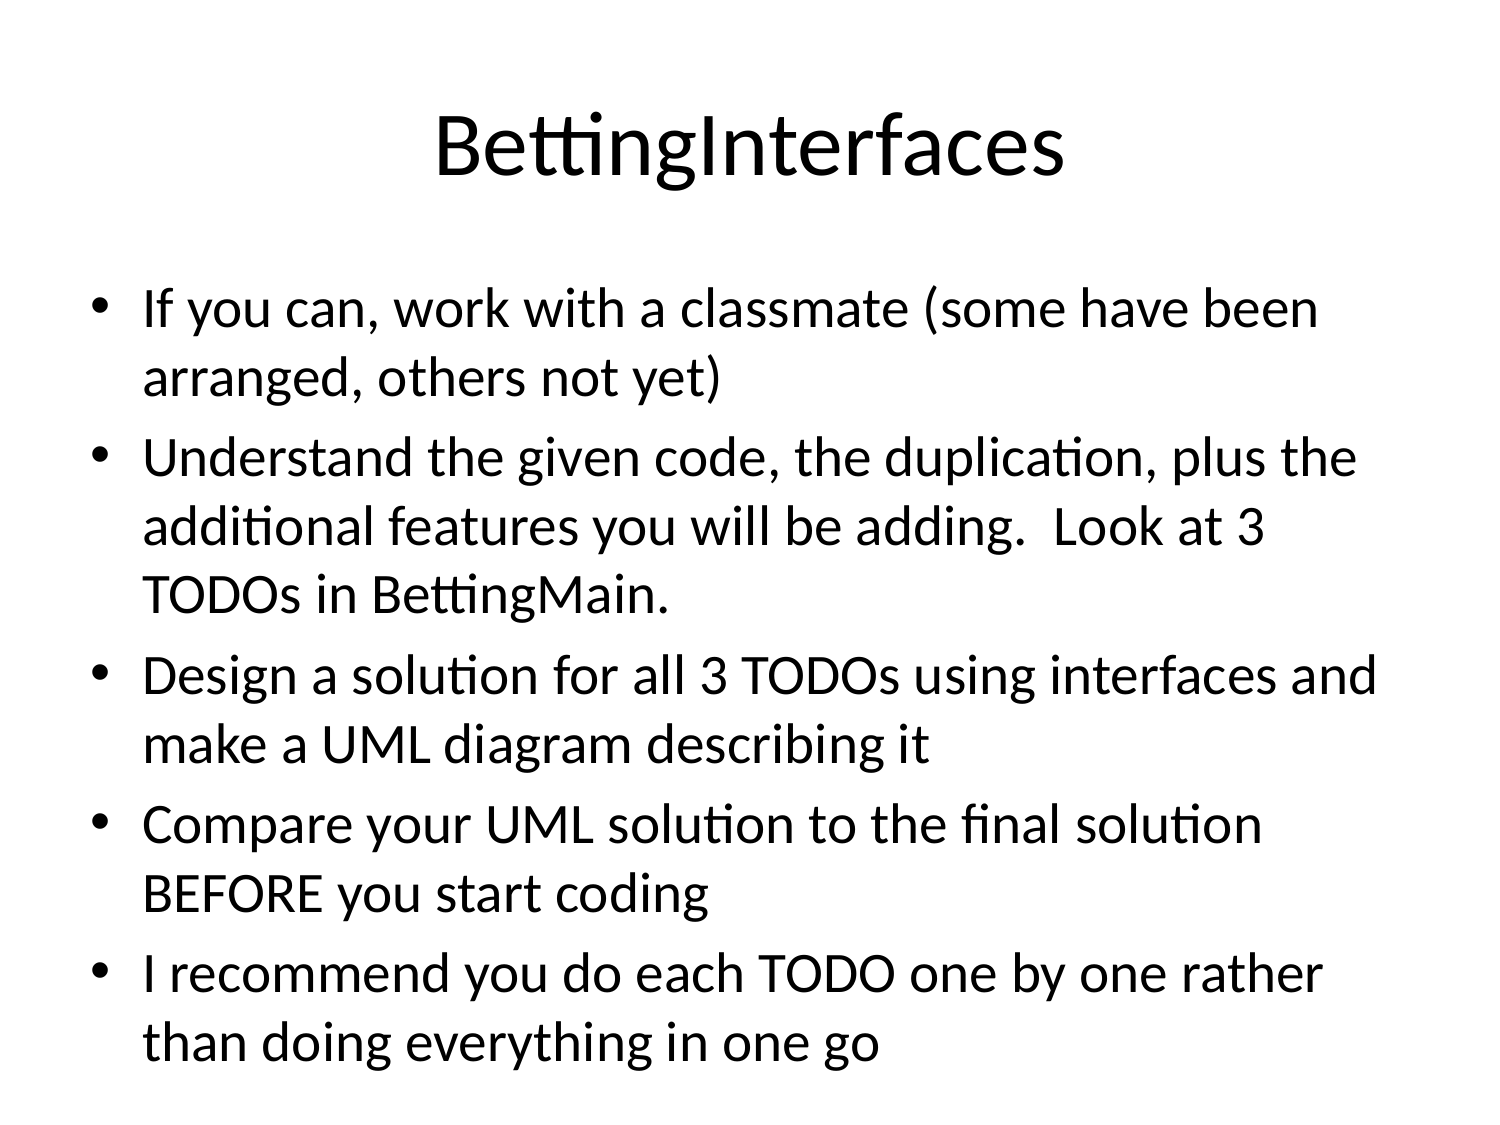

# BettingInterfaces
If you can, work with a classmate (some have been arranged, others not yet)
Understand the given code, the duplication, plus the additional features you will be adding.  Look at 3 TODOs in BettingMain.
Design a solution for all 3 TODOs using interfaces and make a UML diagram describing it
Compare your UML solution to the final solution BEFORE you start coding
I recommend you do each TODO one by one rather than doing everything in one go